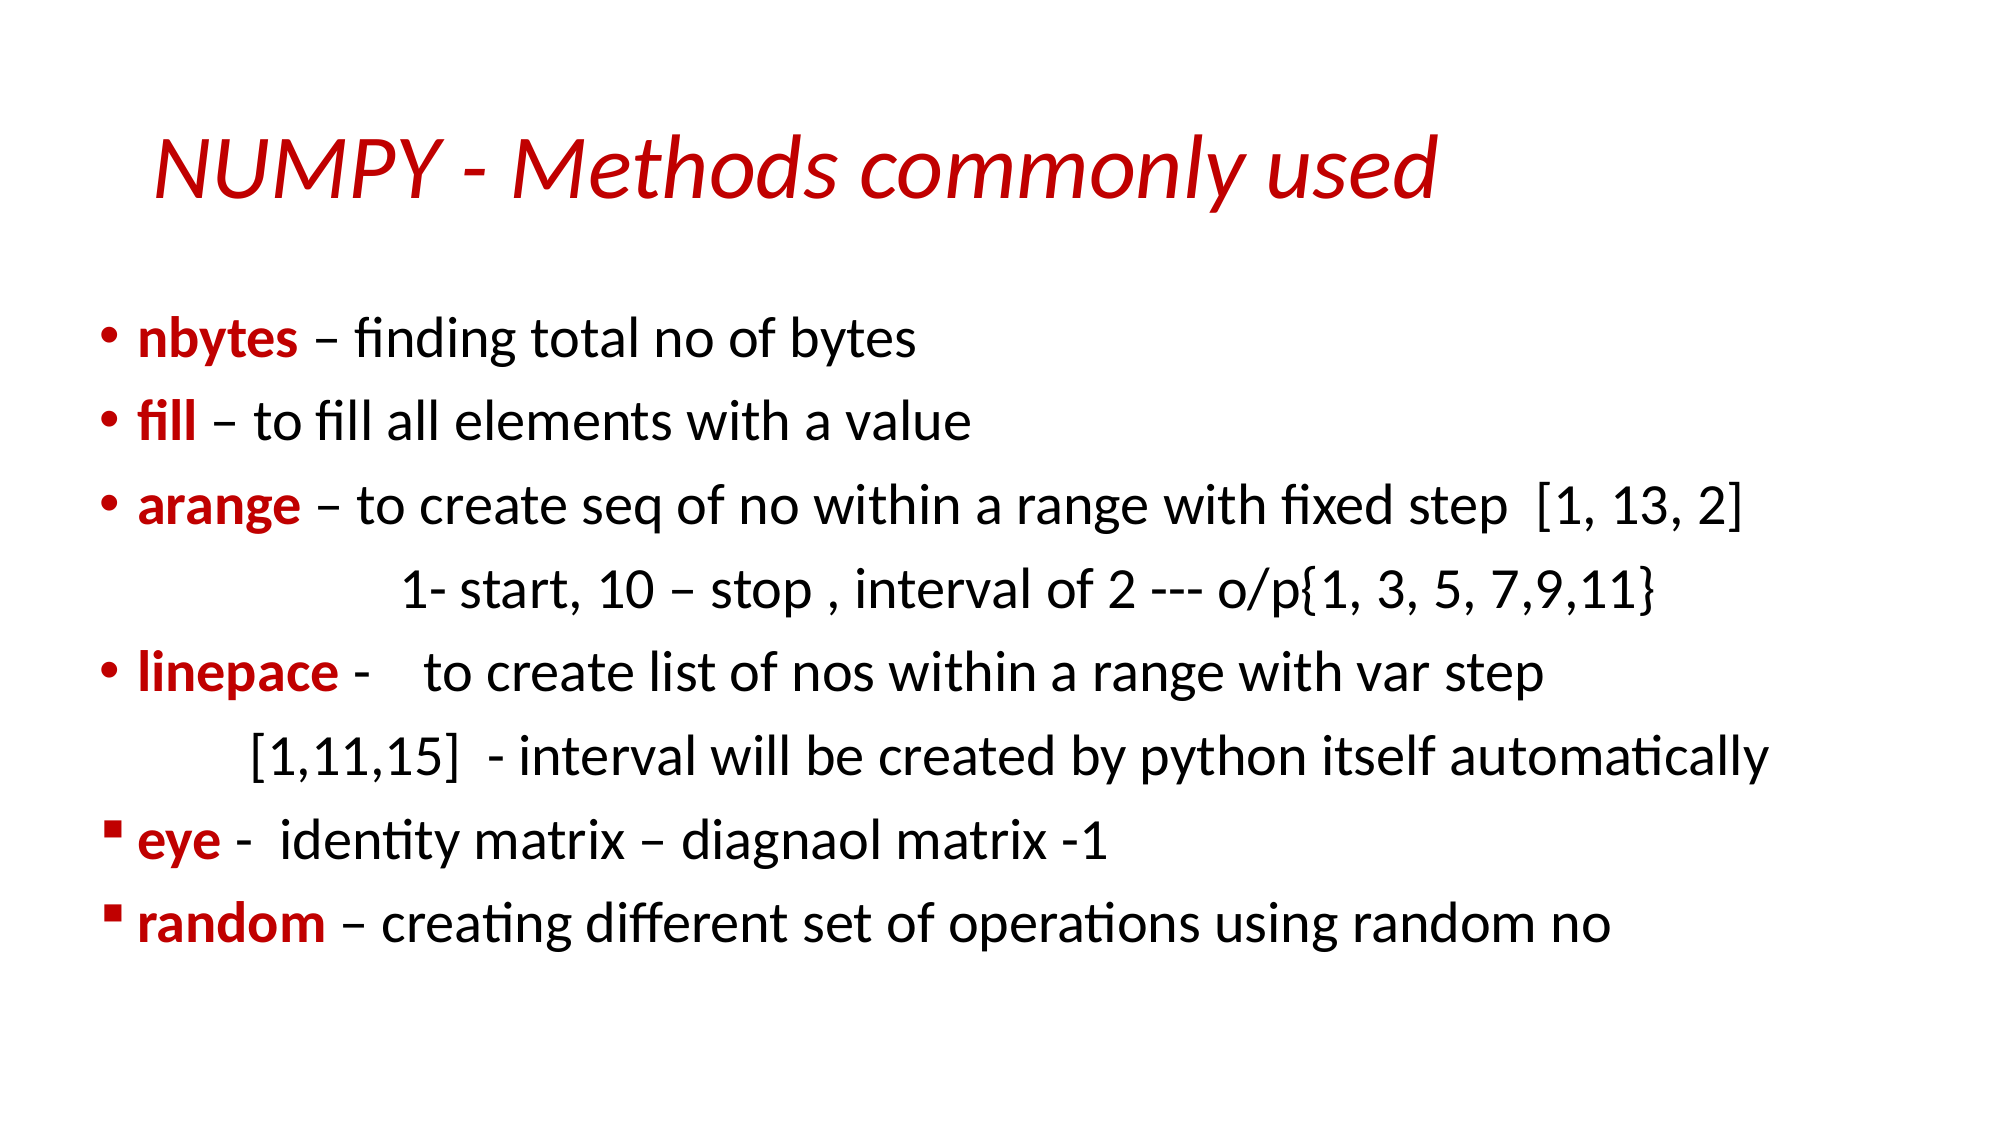

# NUMPY - Methods commonly used
nbytes – finding total no of bytes
fill – to fill all elements with a value
arange – to create seq of no within a range with fixed step  [1, 13, 2]
		1- start, 10 – stop , interval of 2 --- o/p{1, 3, 5, 7,9,11}
linepace -    to create list of nos within a range with var step
	[1,11,15]  - interval will be created by python itself automatically
eye -  identity matrix – diagnaol matrix -1
random – creating different set of operations using random no